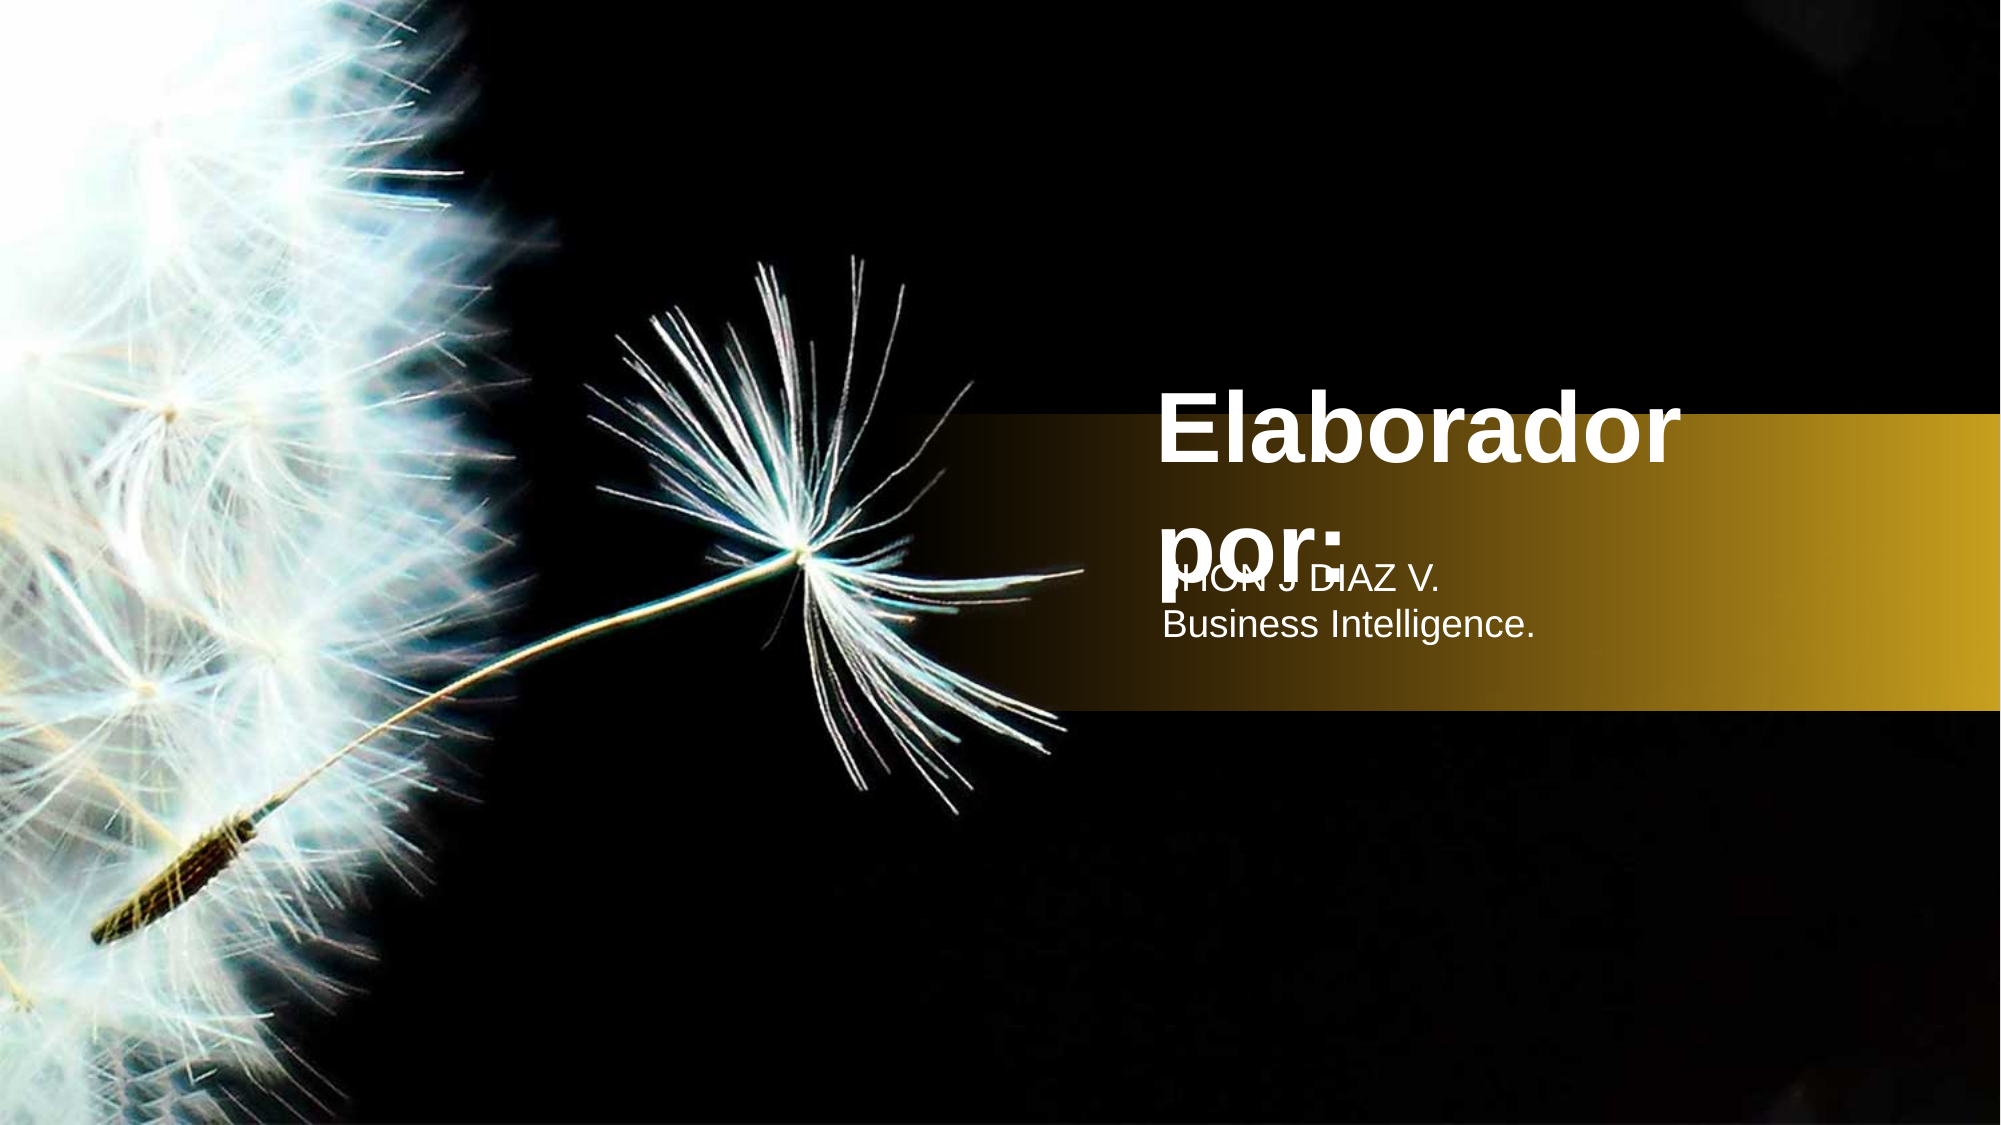

Elaborador por:
JHON J DIAZ V.
Business Intelligence.